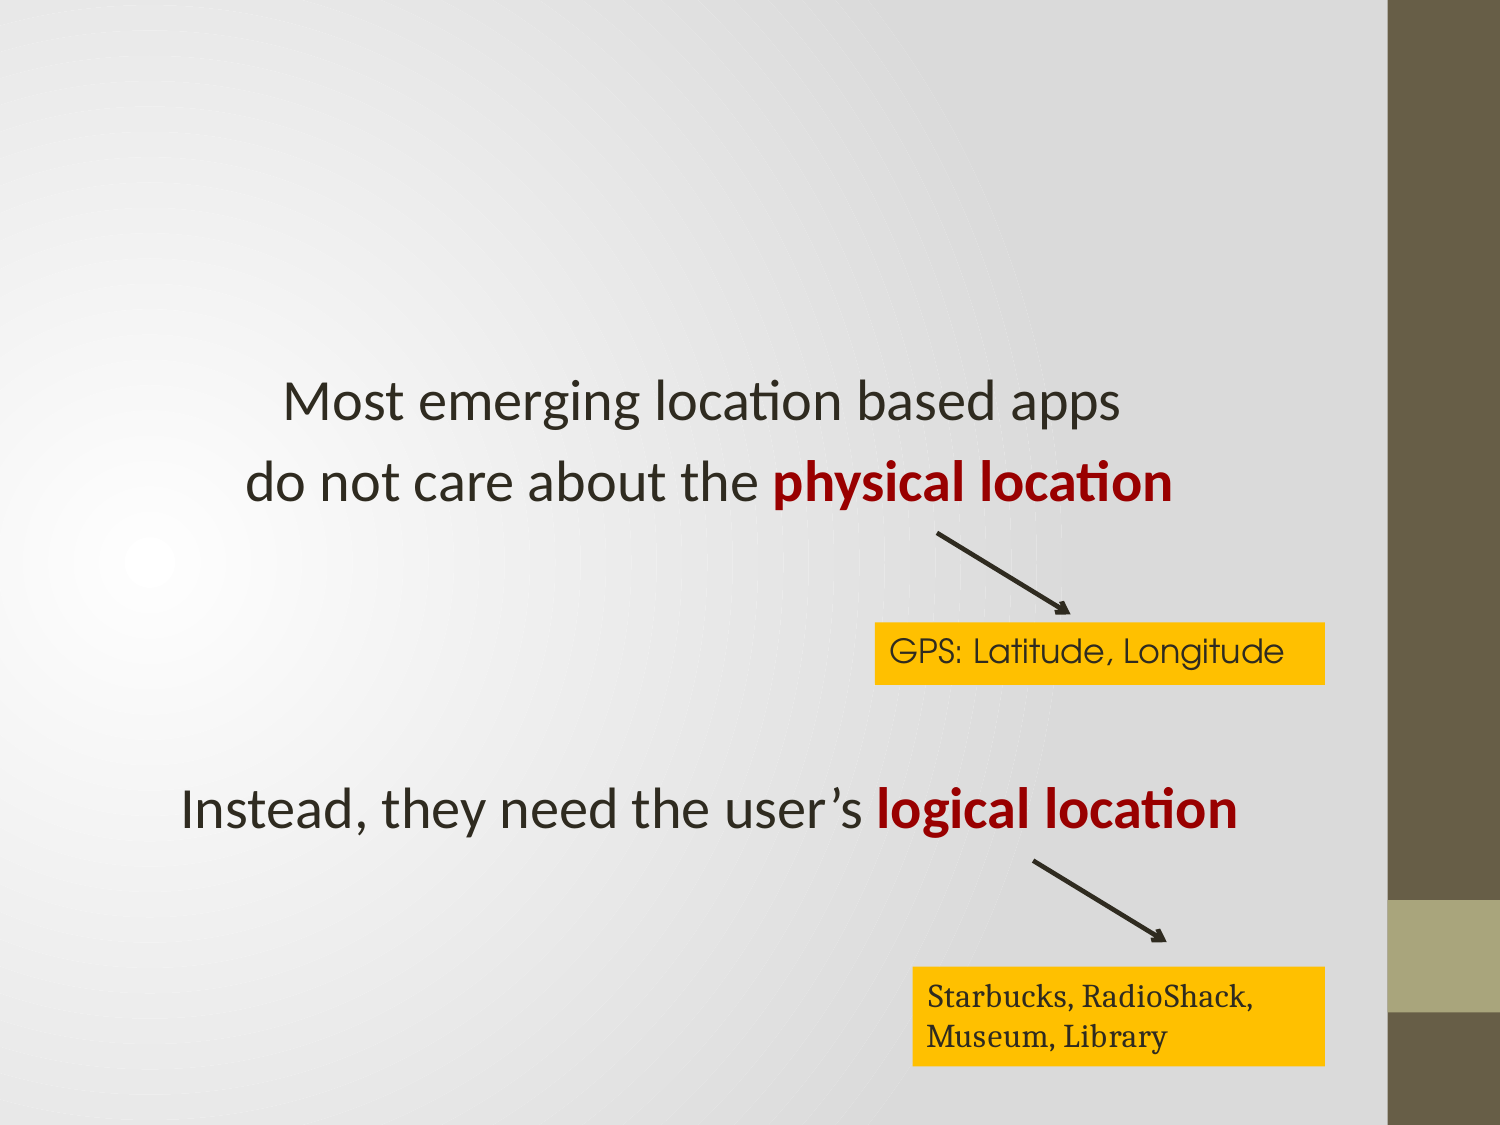

Most emerging location based apps
do not care about the physical location

Instead, they need the user’s logical location

GPS: Latitude, Longitude
Starbucks, RadioShack, Museum, Library